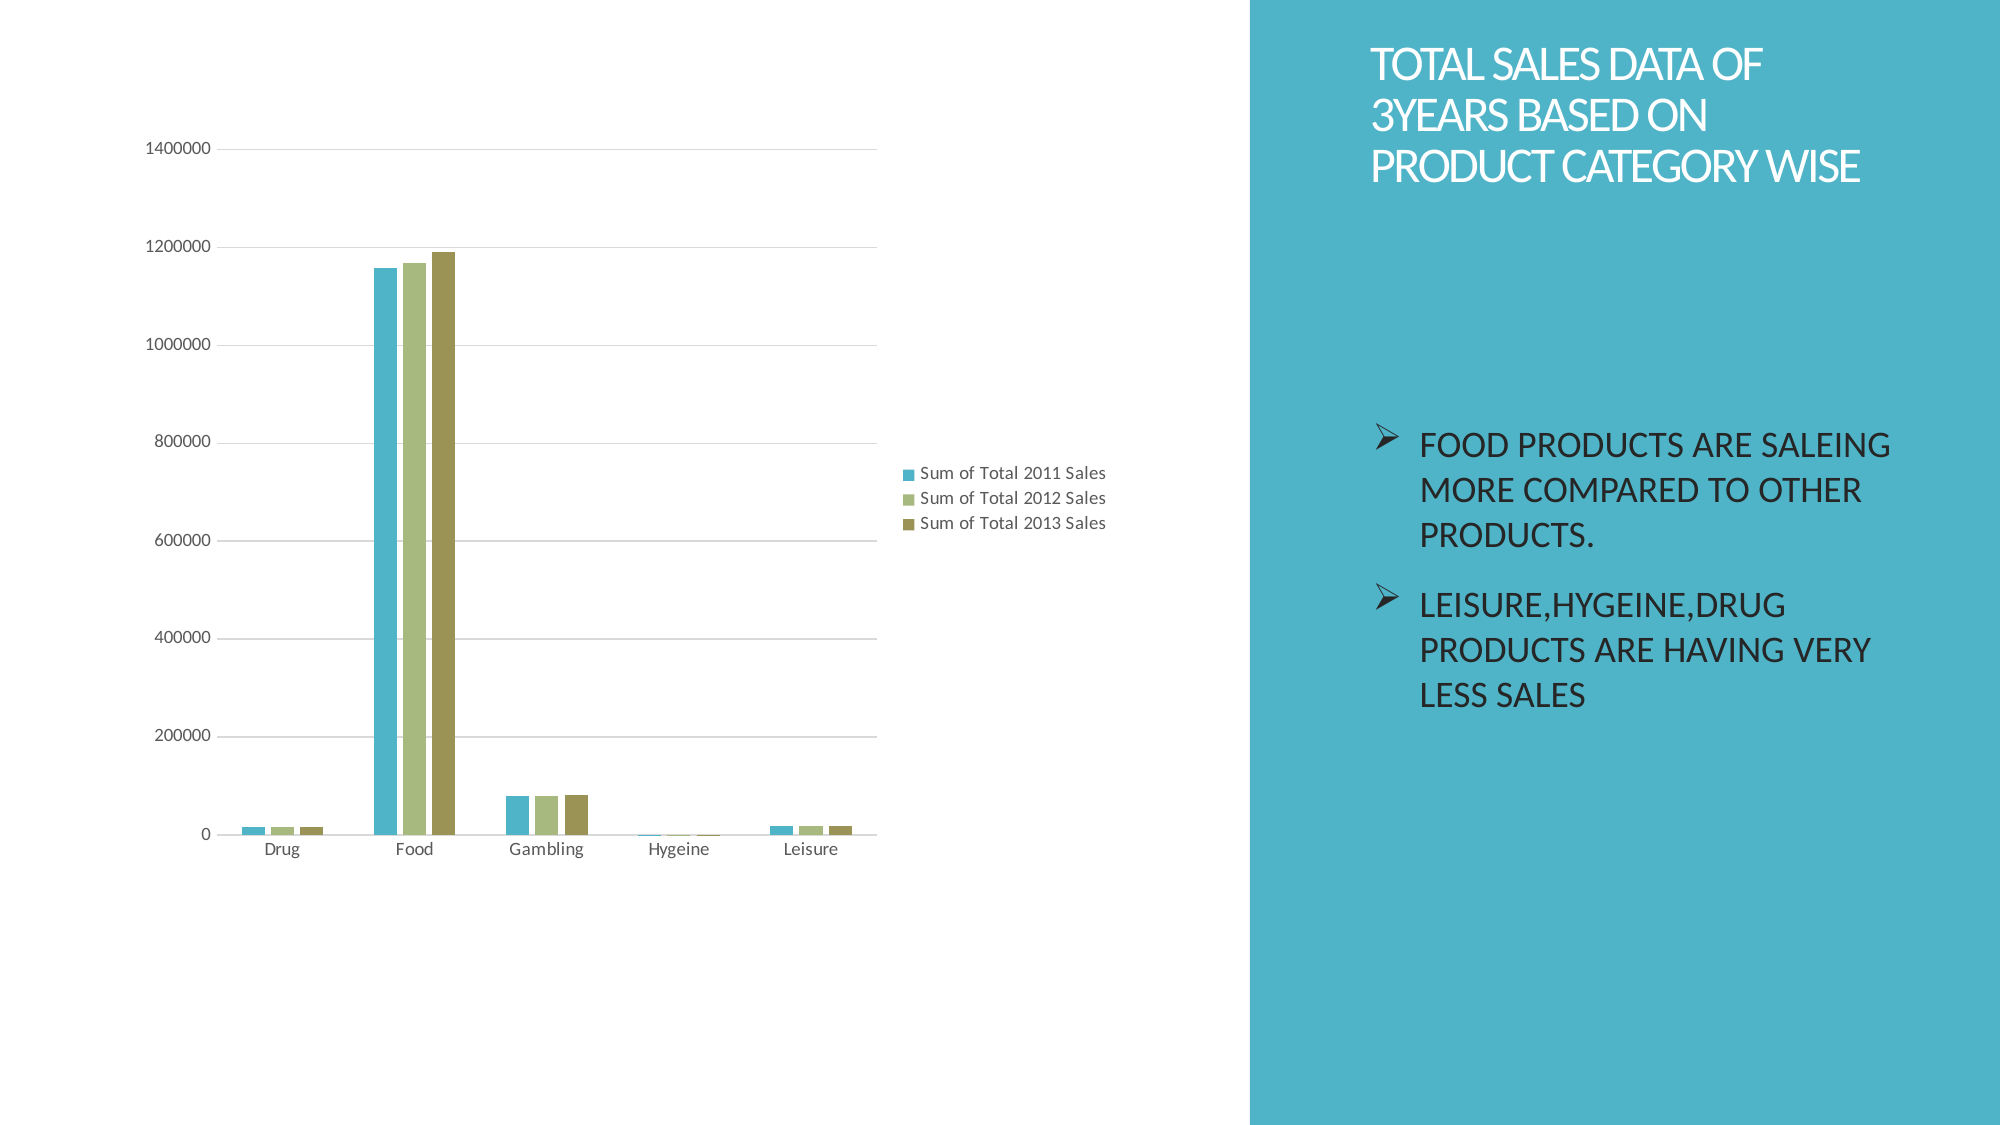

# TOTAL SALES DATA OF 3YEARS BASED ON PRODUCT CATEGORY WISE

### Chart

| Category |  |  |  |
|---|---|---|---|
| Drug | 16616.0 | 16781.0 | 17081.0 |
| Food | 1156997.0 | 1168570.0 | 1191312.0 |
| Gambling | 79477.0 | 80269.0 | 81808.0 |
| Hygeine | 591.0 | 598.0 | 613.0 |
| Leisure | 17735.0 | 17912.0 | 18284.0 |
FOOD PRODUCTS ARE SALEING MORE COMPARED TO OTHER PRODUCTS.
LEISURE,HYGEINE,DRUG PRODUCTS ARE HAVING VERY LESS SALES